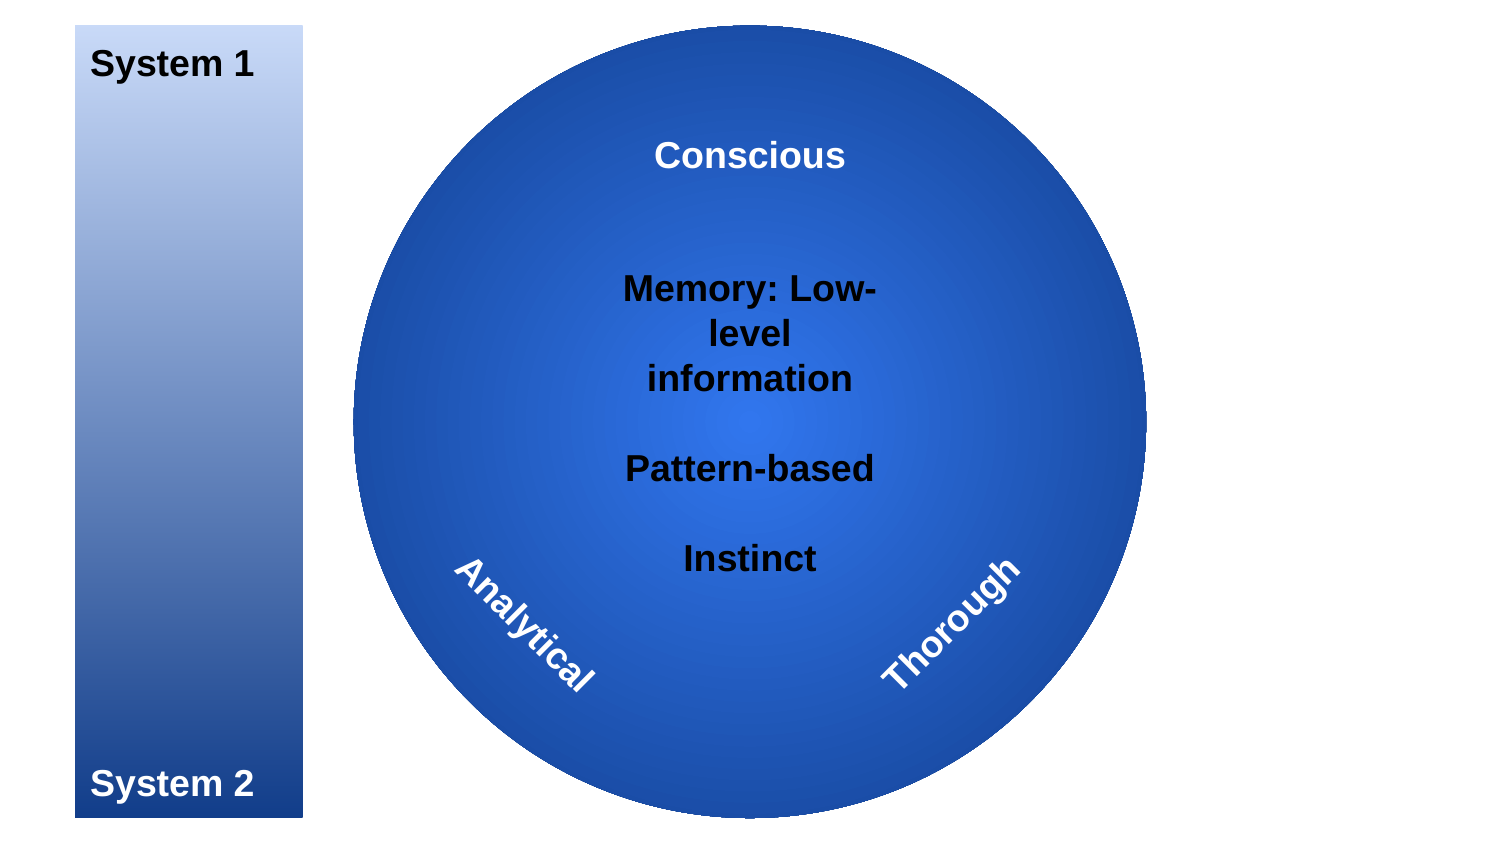

System 1

System 2

Conscious
Memory: Low-level information

Pattern-based

Instinct
System 1
System 2
Analytical
Thorough